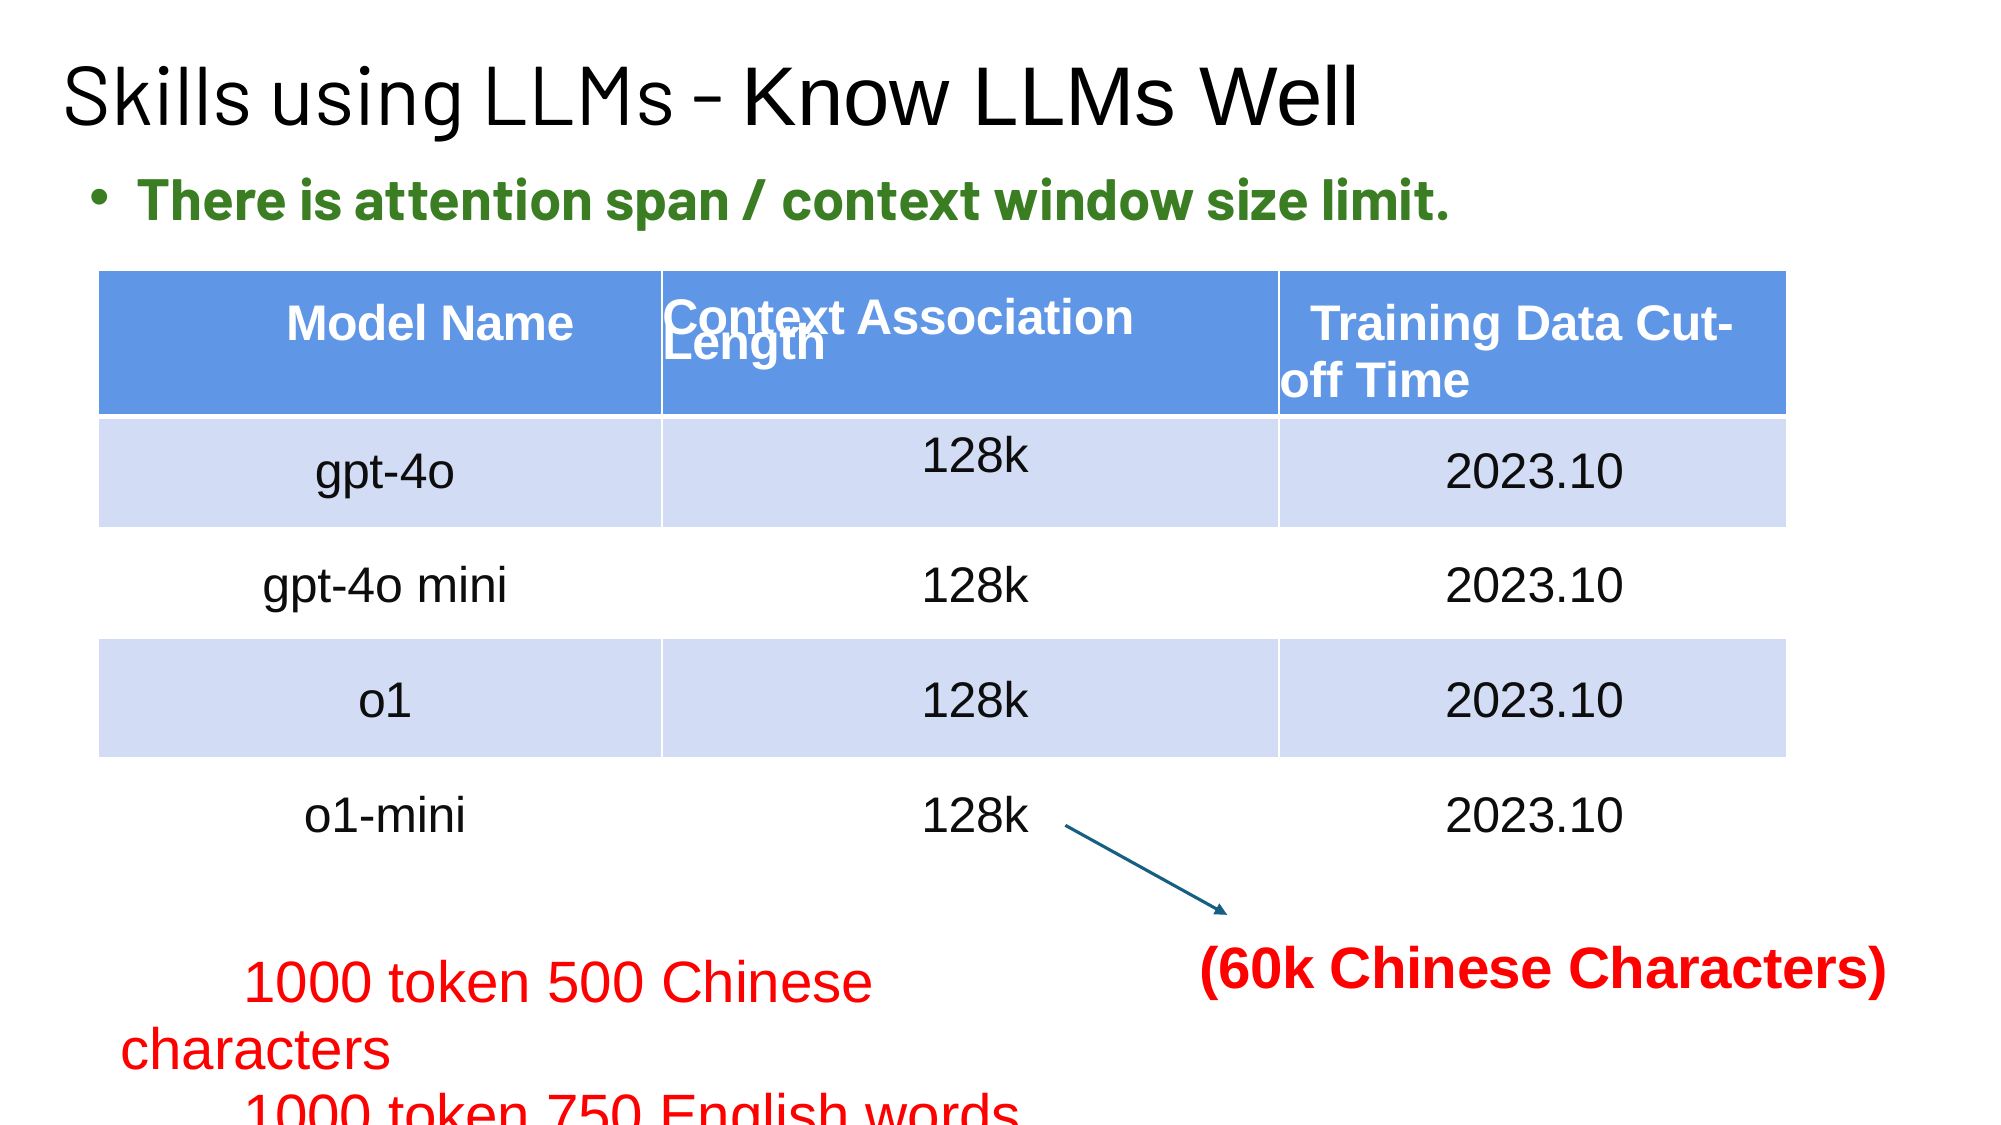

Skills using LLMs - Know LLMs Well

There is attention span / context window size limit.
| Model Name | Context Association Length | Training Data Cut-off Time |
| --- | --- | --- |
| gpt-4o | 128k | 2023.10 |
| gpt-4o mini | 128k | 2023.10 |
| o1 | 128k | 2023.10 |
| o1-mini | 128k | 2023.10 |
(60k Chinese Characters)
1000 token 500 Chinese characters
1000 token 750 English words